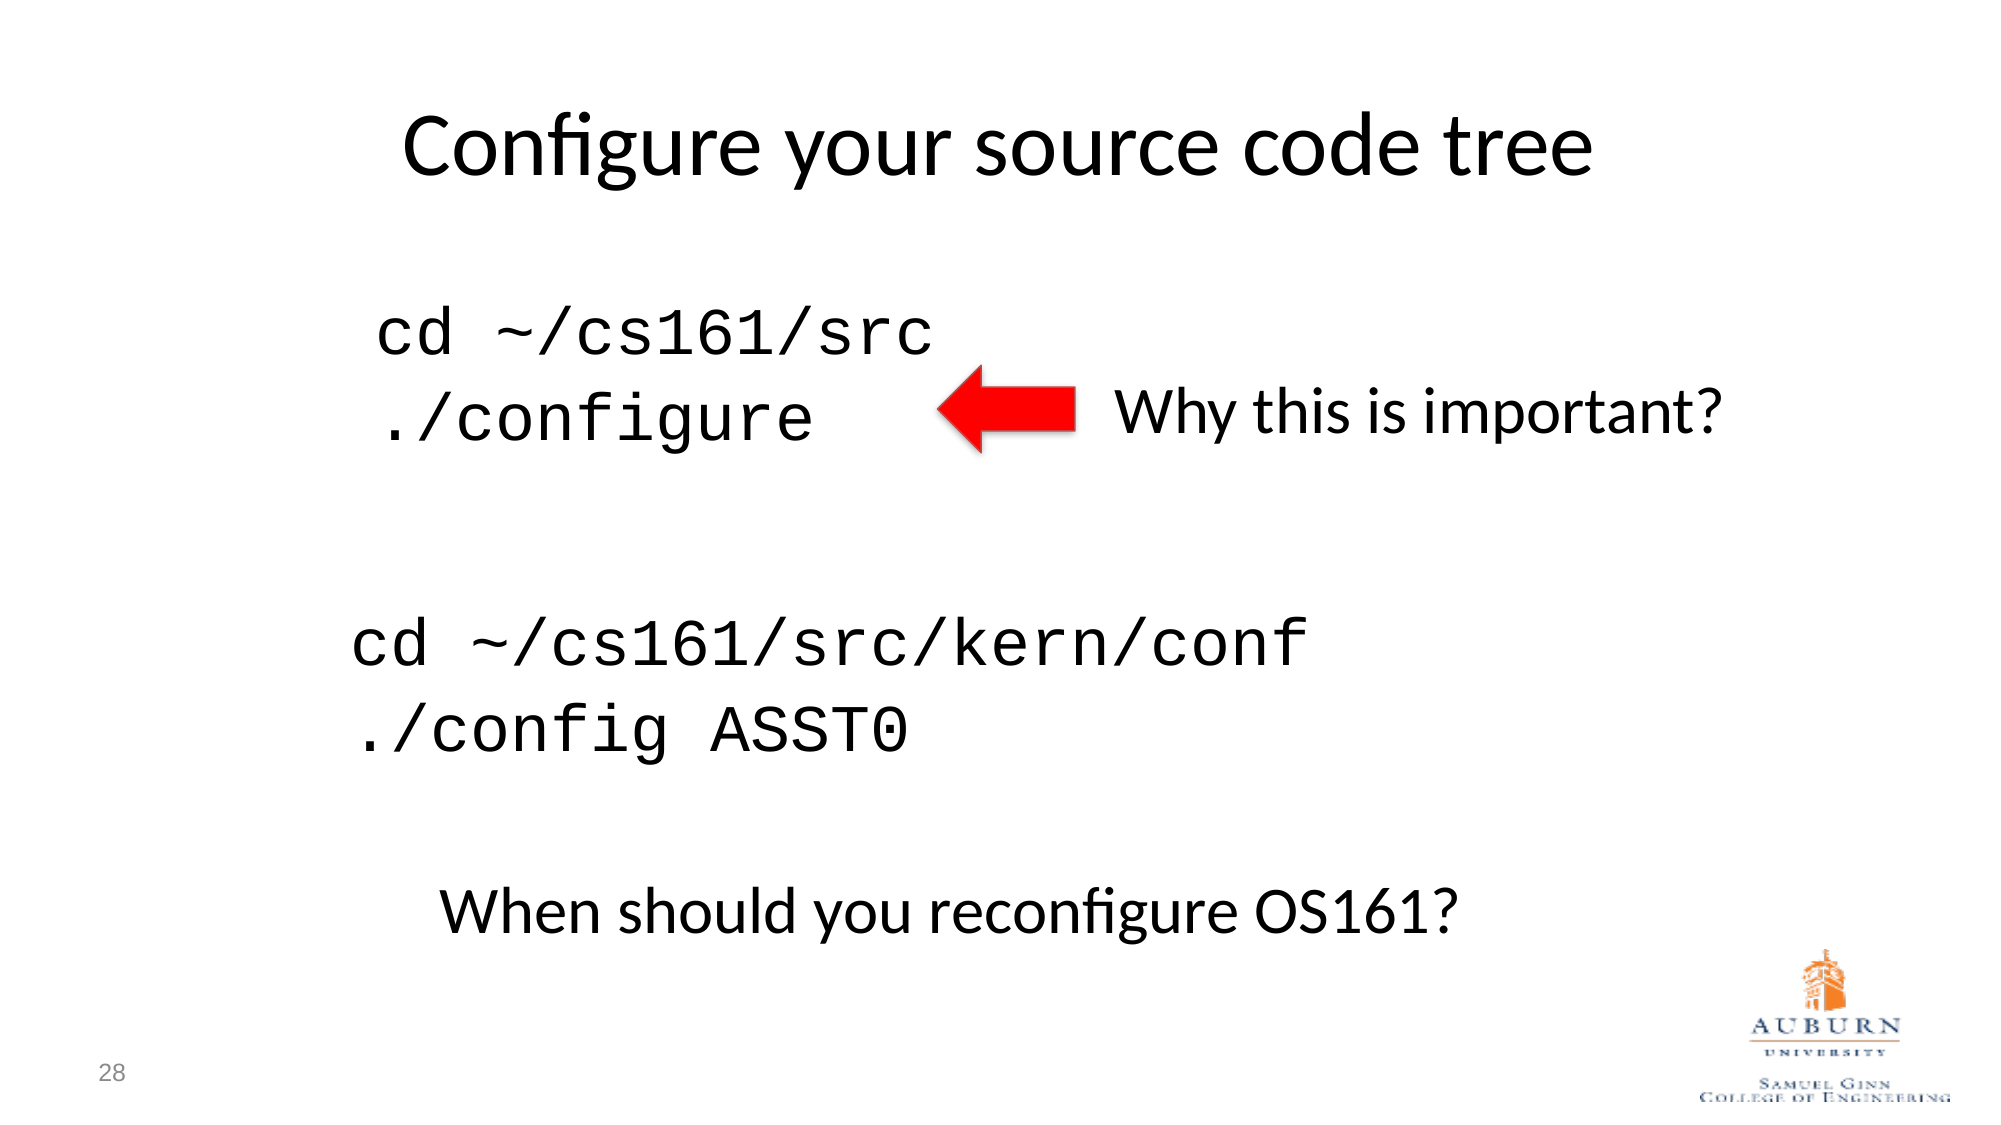

# Configure your source code tree
cd ~/cs161/src
./configure
Why this is important?

cd ~/cs161/src/kern/conf
./config ASST0
When should you reconfigure OS161?
28